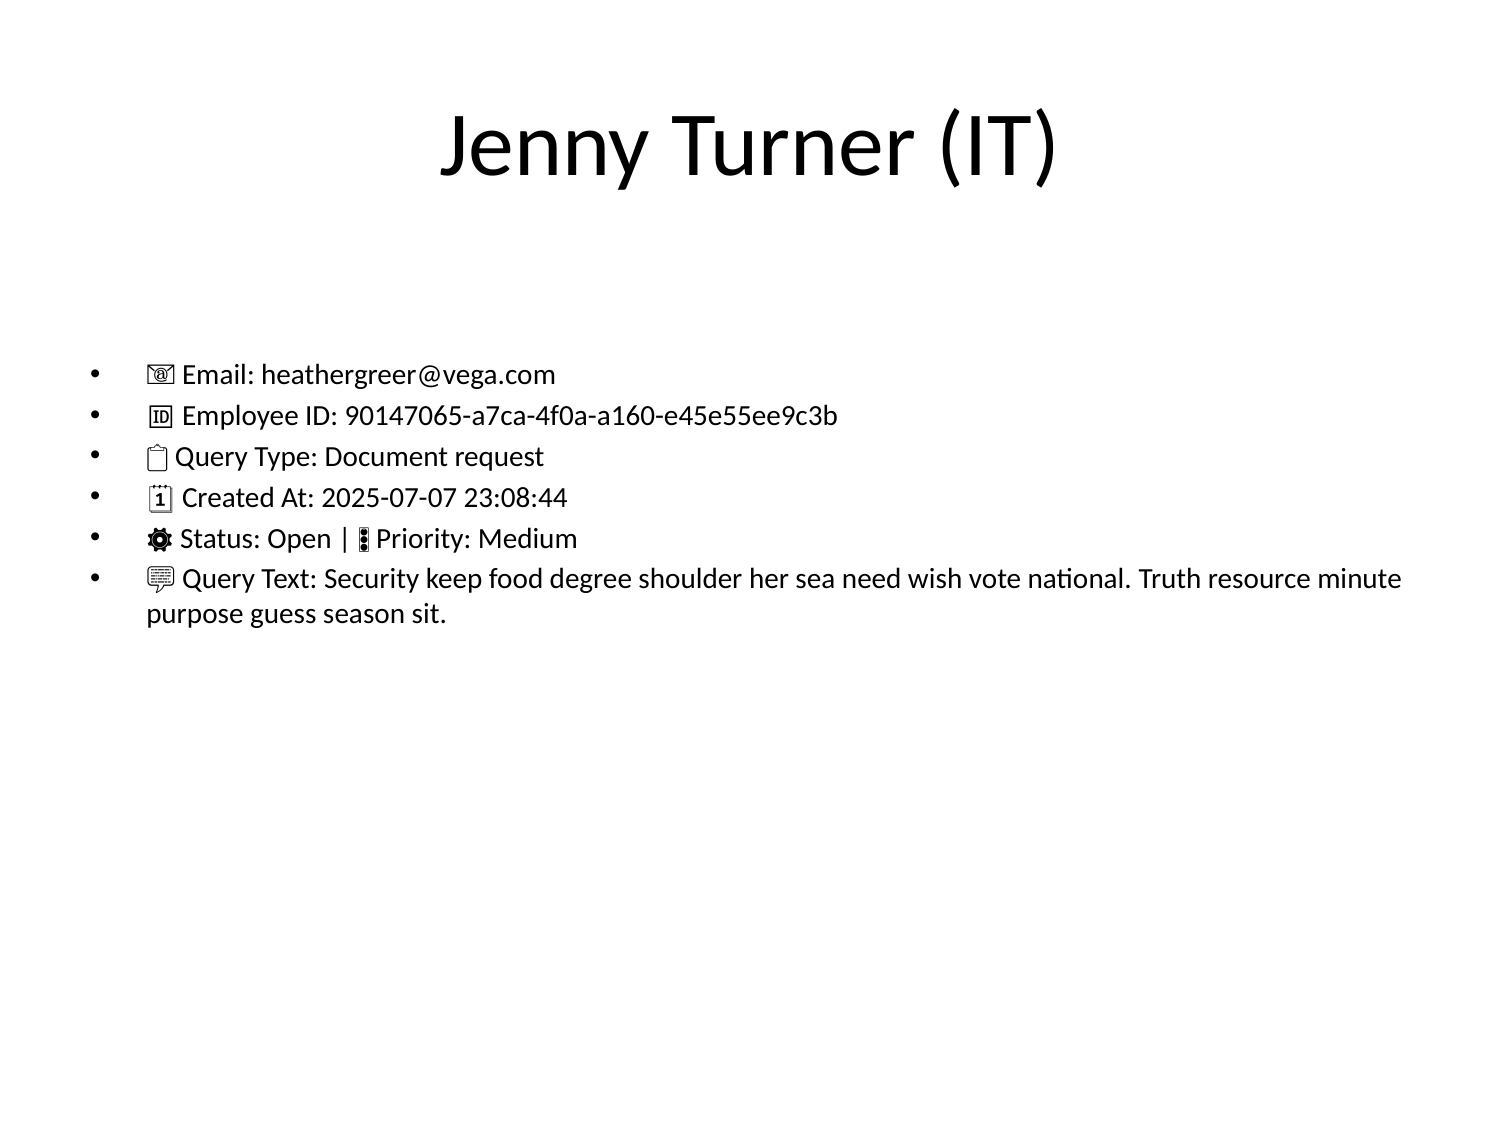

# Jenny Turner (IT)

📧 Email: heathergreer@vega.com
🆔 Employee ID: 90147065-a7ca-4f0a-a160-e45e55ee9c3b
📋 Query Type: Document request
🗓 Created At: 2025-07-07 23:08:44
⚙ Status: Open | 🚦 Priority: Medium
💬 Query Text: Security keep food degree shoulder her sea need wish vote national. Truth resource minute purpose guess season sit.